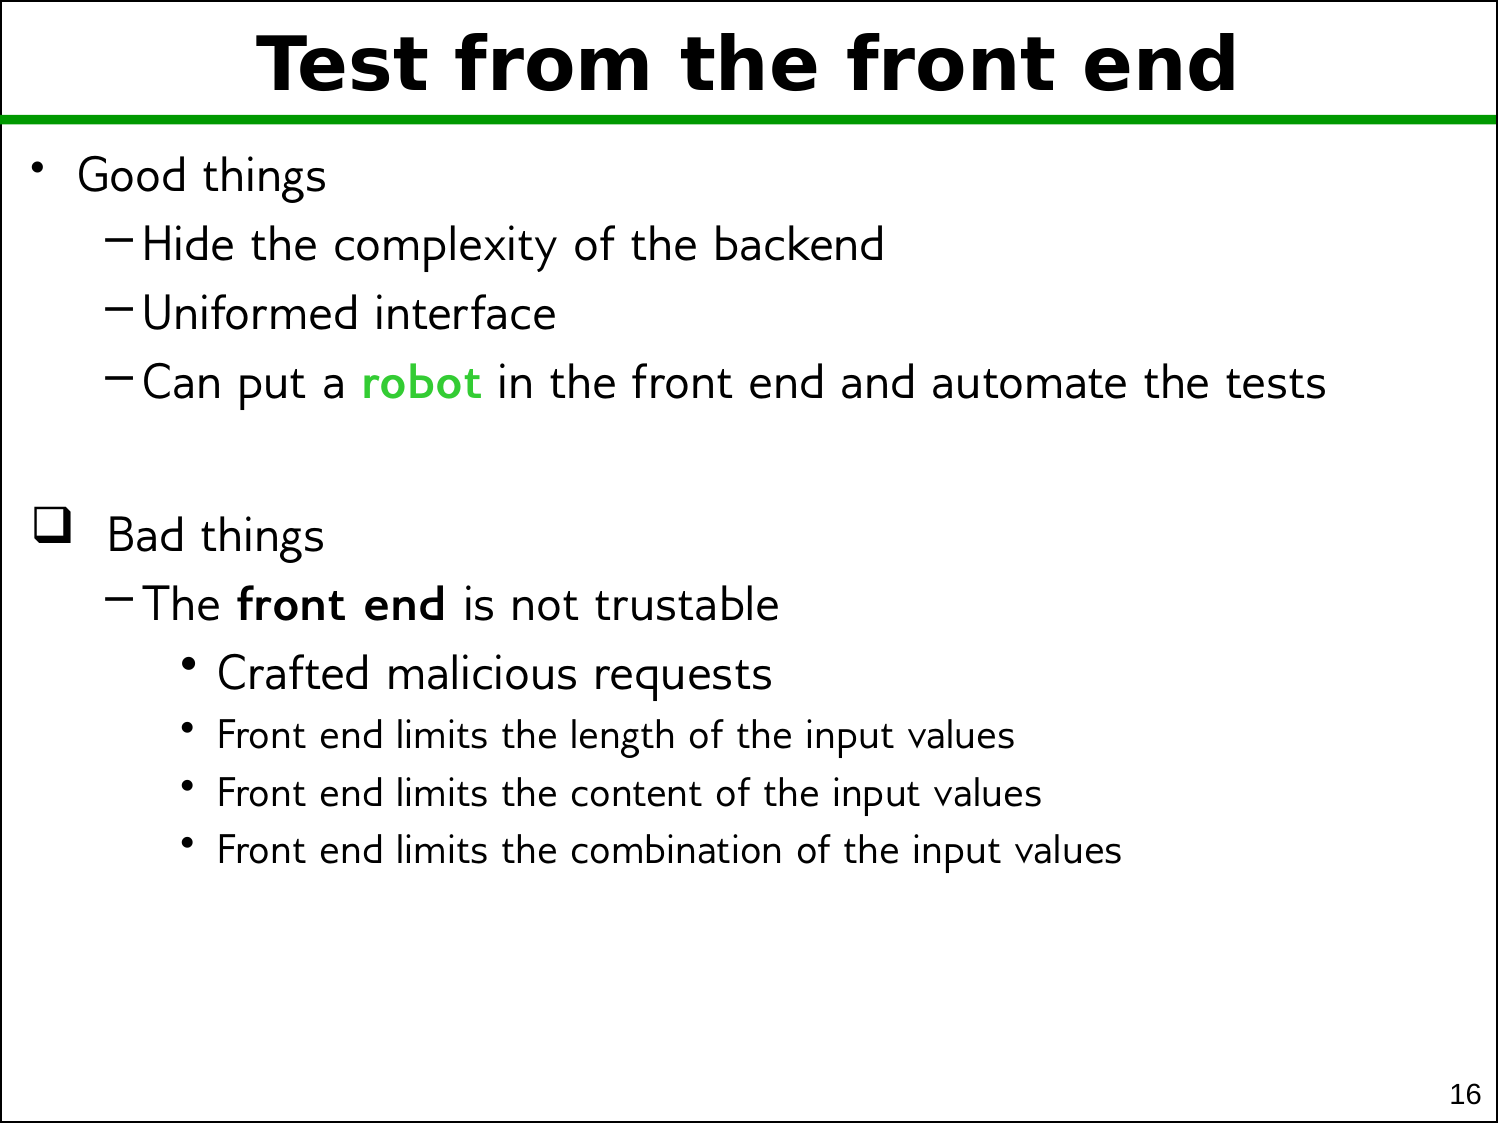

# Test from the front end
Good things
Hide the complexity of the backend
Uniformed interface
Can put a robot in the front end and automate the tests

Bad things
The front end is not trustable
Crafted malicious requests
Front end limits the length of the input values
Front end limits the content of the input values
Front end limits the combination of the input values

16